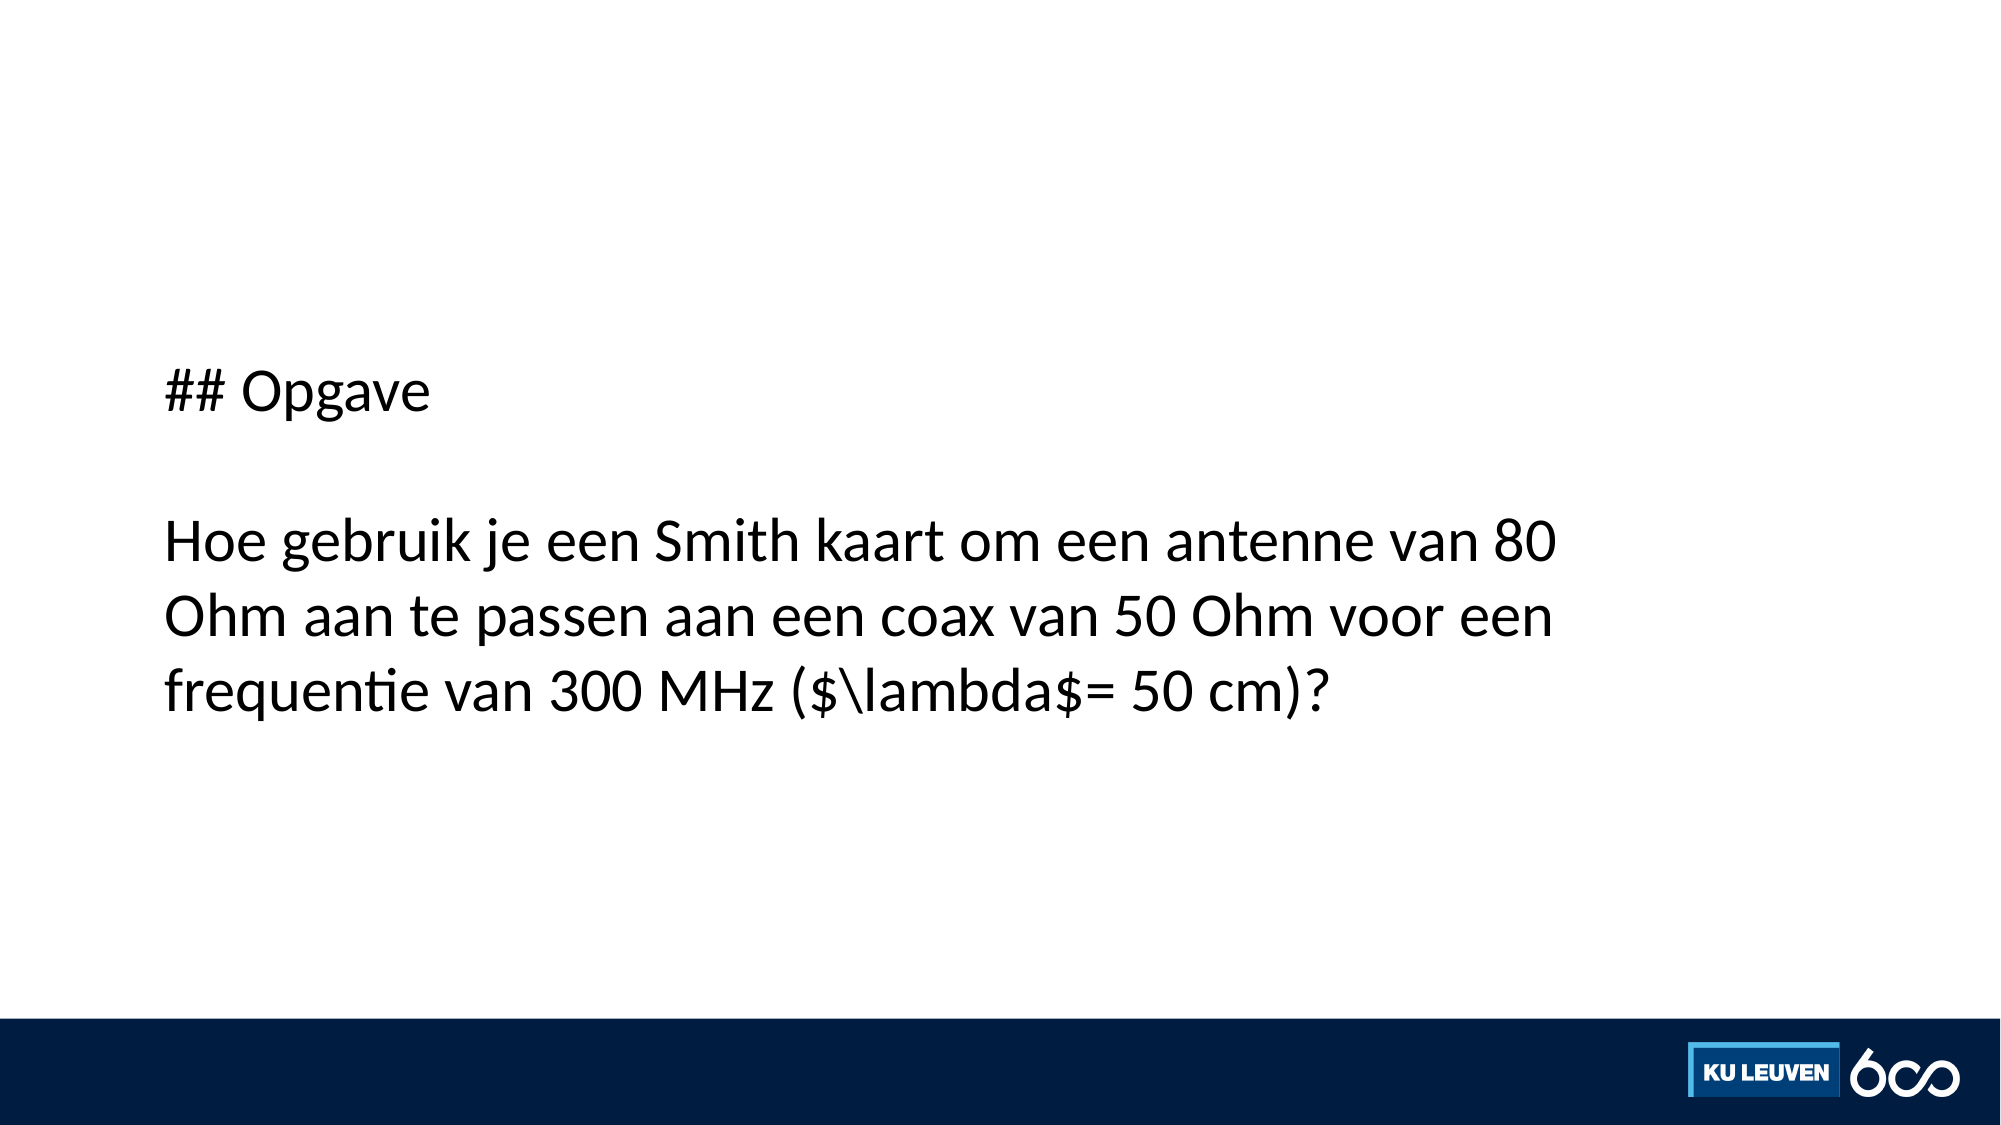

#
## Opgave

Hoe gebruik je een Smith kaart om een antenne van 80 Ohm aan te passen aan een coax van 50 Ohm voor een frequentie van 300 MHz ($\lambda$= 50 cm)?